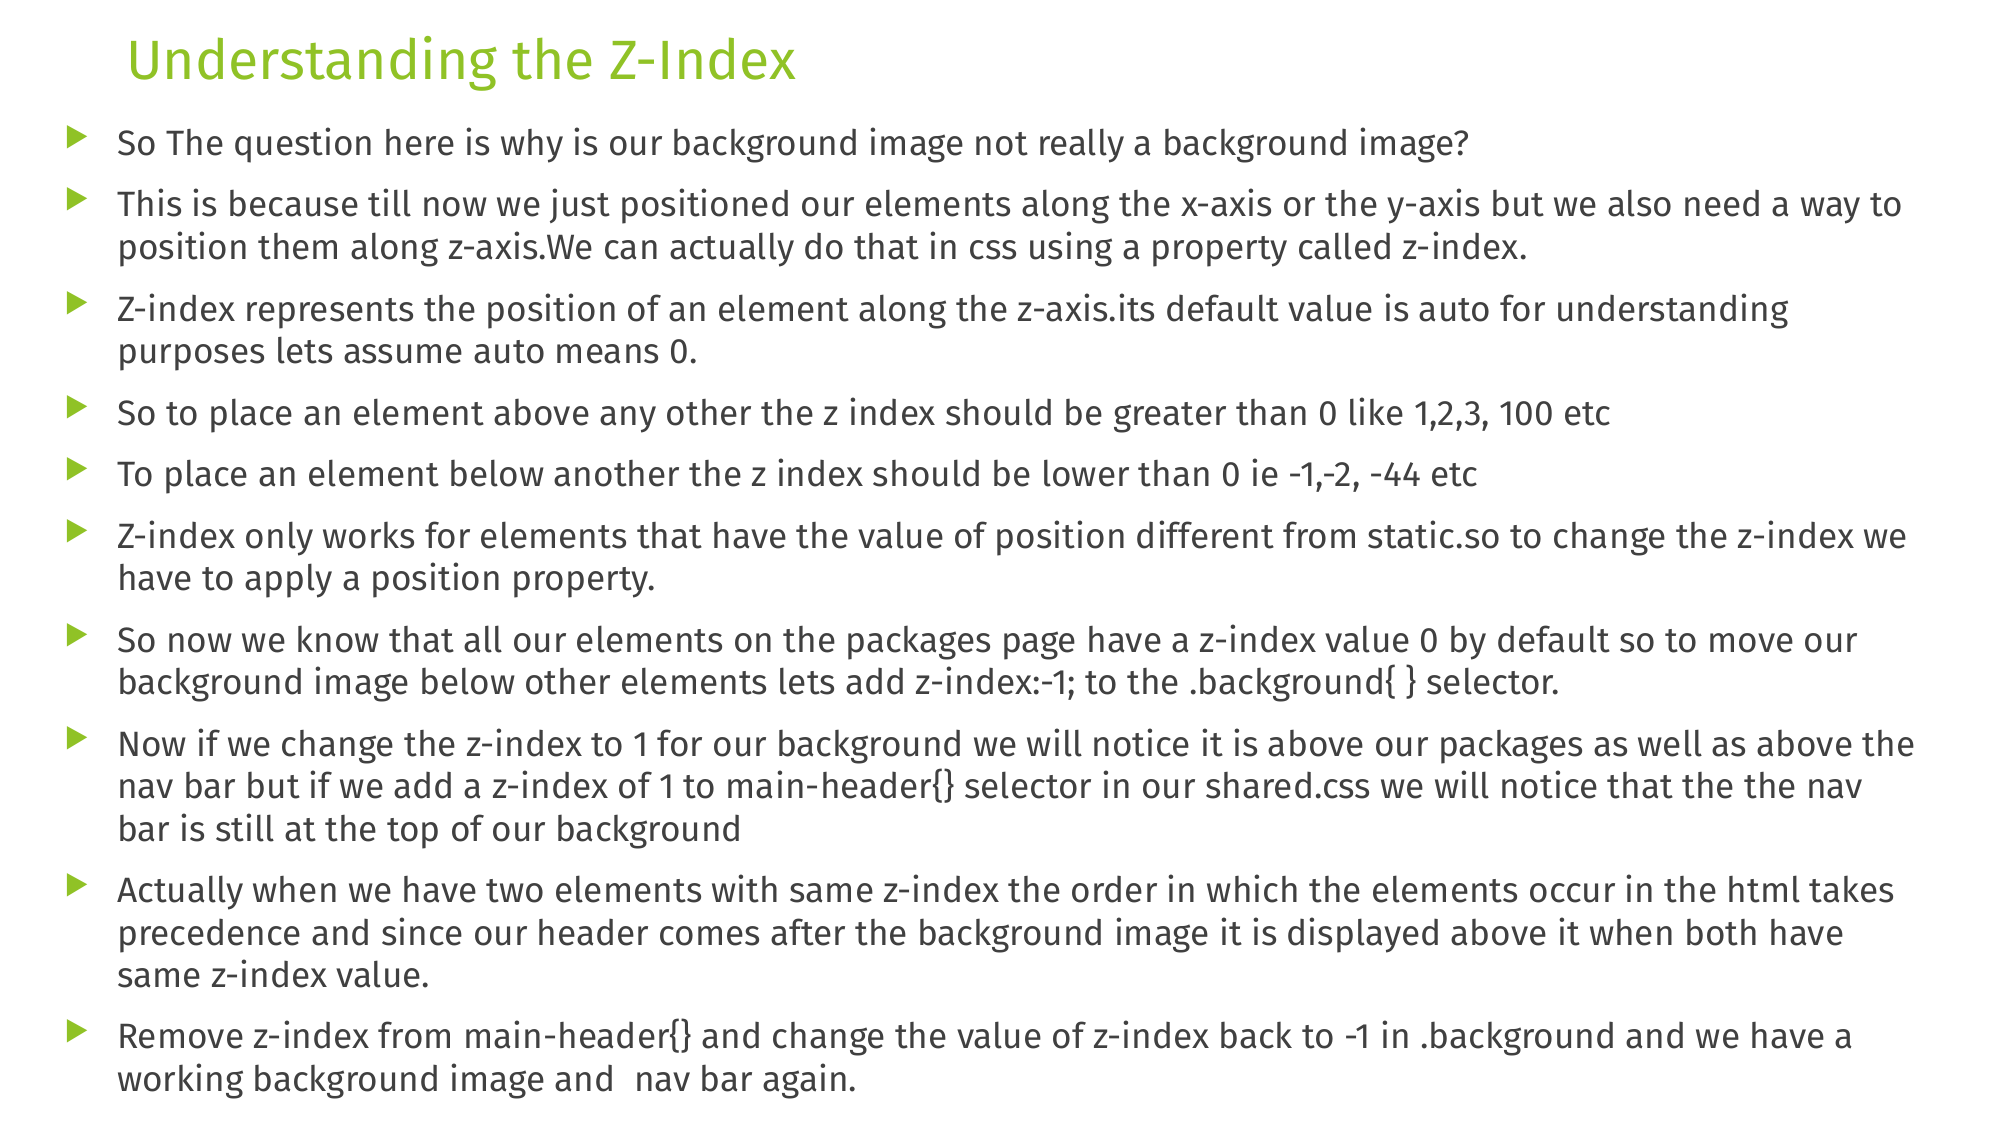

# Understanding the Z-Index
So The question here is why is our background image not really a background image?
This is because till now we just positioned our elements along the x-axis or the y-axis but we also need a way to position them along z-axis.We can actually do that in css using a property called z-index.
Z-index represents the position of an element along the z-axis.its default value is auto for understanding purposes lets assume auto means 0.
So to place an element above any other the z index should be greater than 0 like 1,2,3, 100 etc
To place an element below another the z index should be lower than 0 ie -1,-2, -44 etc
Z-index only works for elements that have the value of position different from static.so to change the z-index we have to apply a position property.
So now we know that all our elements on the packages page have a z-index value 0 by default so to move our background image below other elements lets add z-index:-1; to the .background{ } selector.
Now if we change the z-index to 1 for our background we will notice it is above our packages as well as above the nav bar but if we add a z-index of 1 to main-header{} selector in our shared.css we will notice that the the nav bar is still at the top of our background
Actually when we have two elements with same z-index the order in which the elements occur in the html takes precedence and since our header comes after the background image it is displayed above it when both have same z-index value.
Remove z-index from main-header{} and change the value of z-index back to -1 in .background and we have a working background image and  nav bar again.